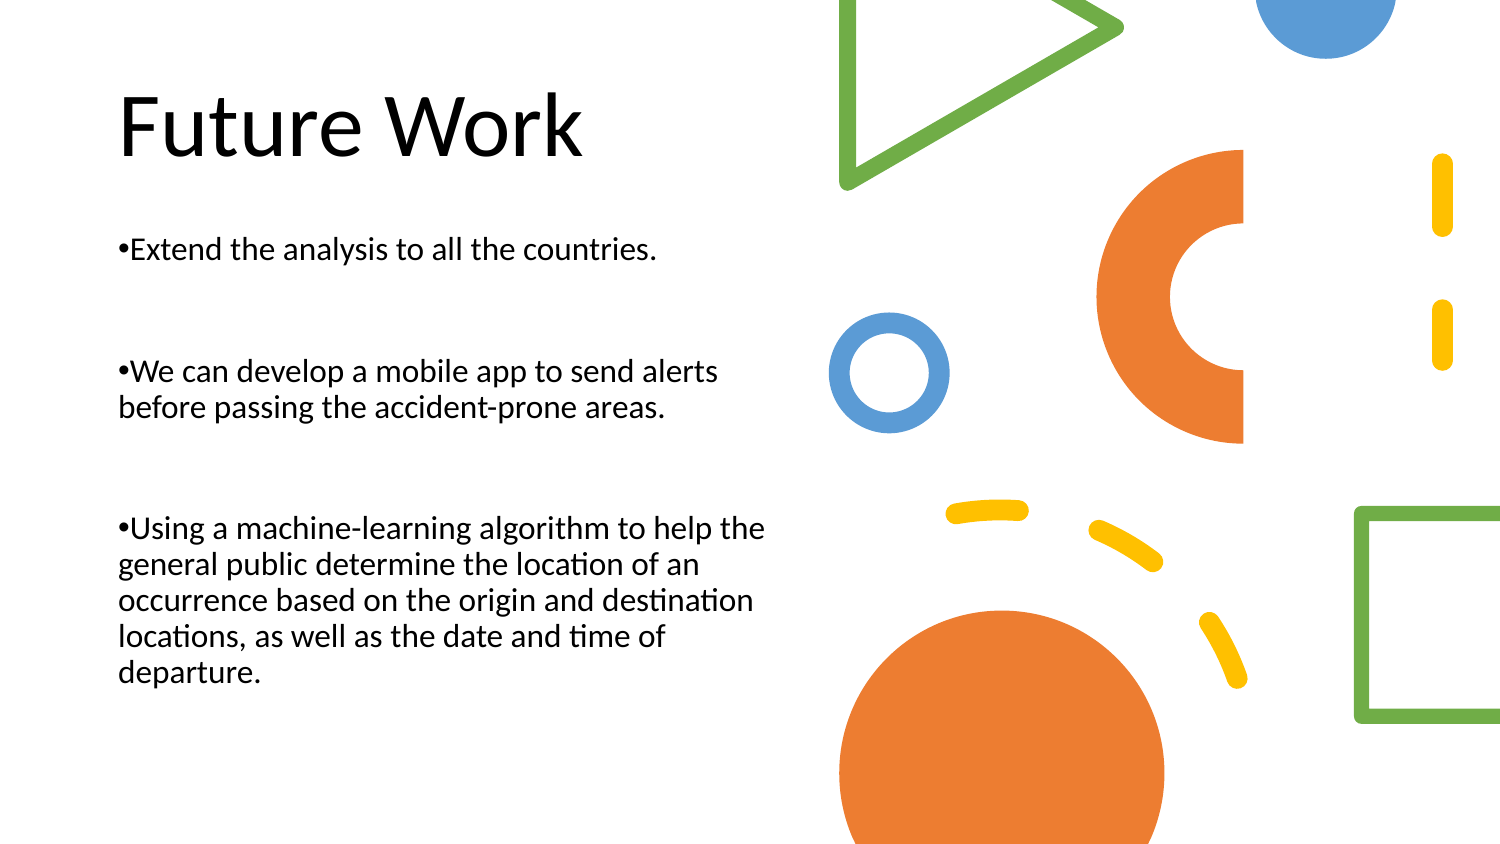

# Future Work

Extend the analysis to all the countries.

We can develop a mobile app to send alerts before passing the accident-prone areas.

Using a machine-learning algorithm to help the general public determine the location of an occurrence based on the origin and destination locations, as well as the date and time of departure.